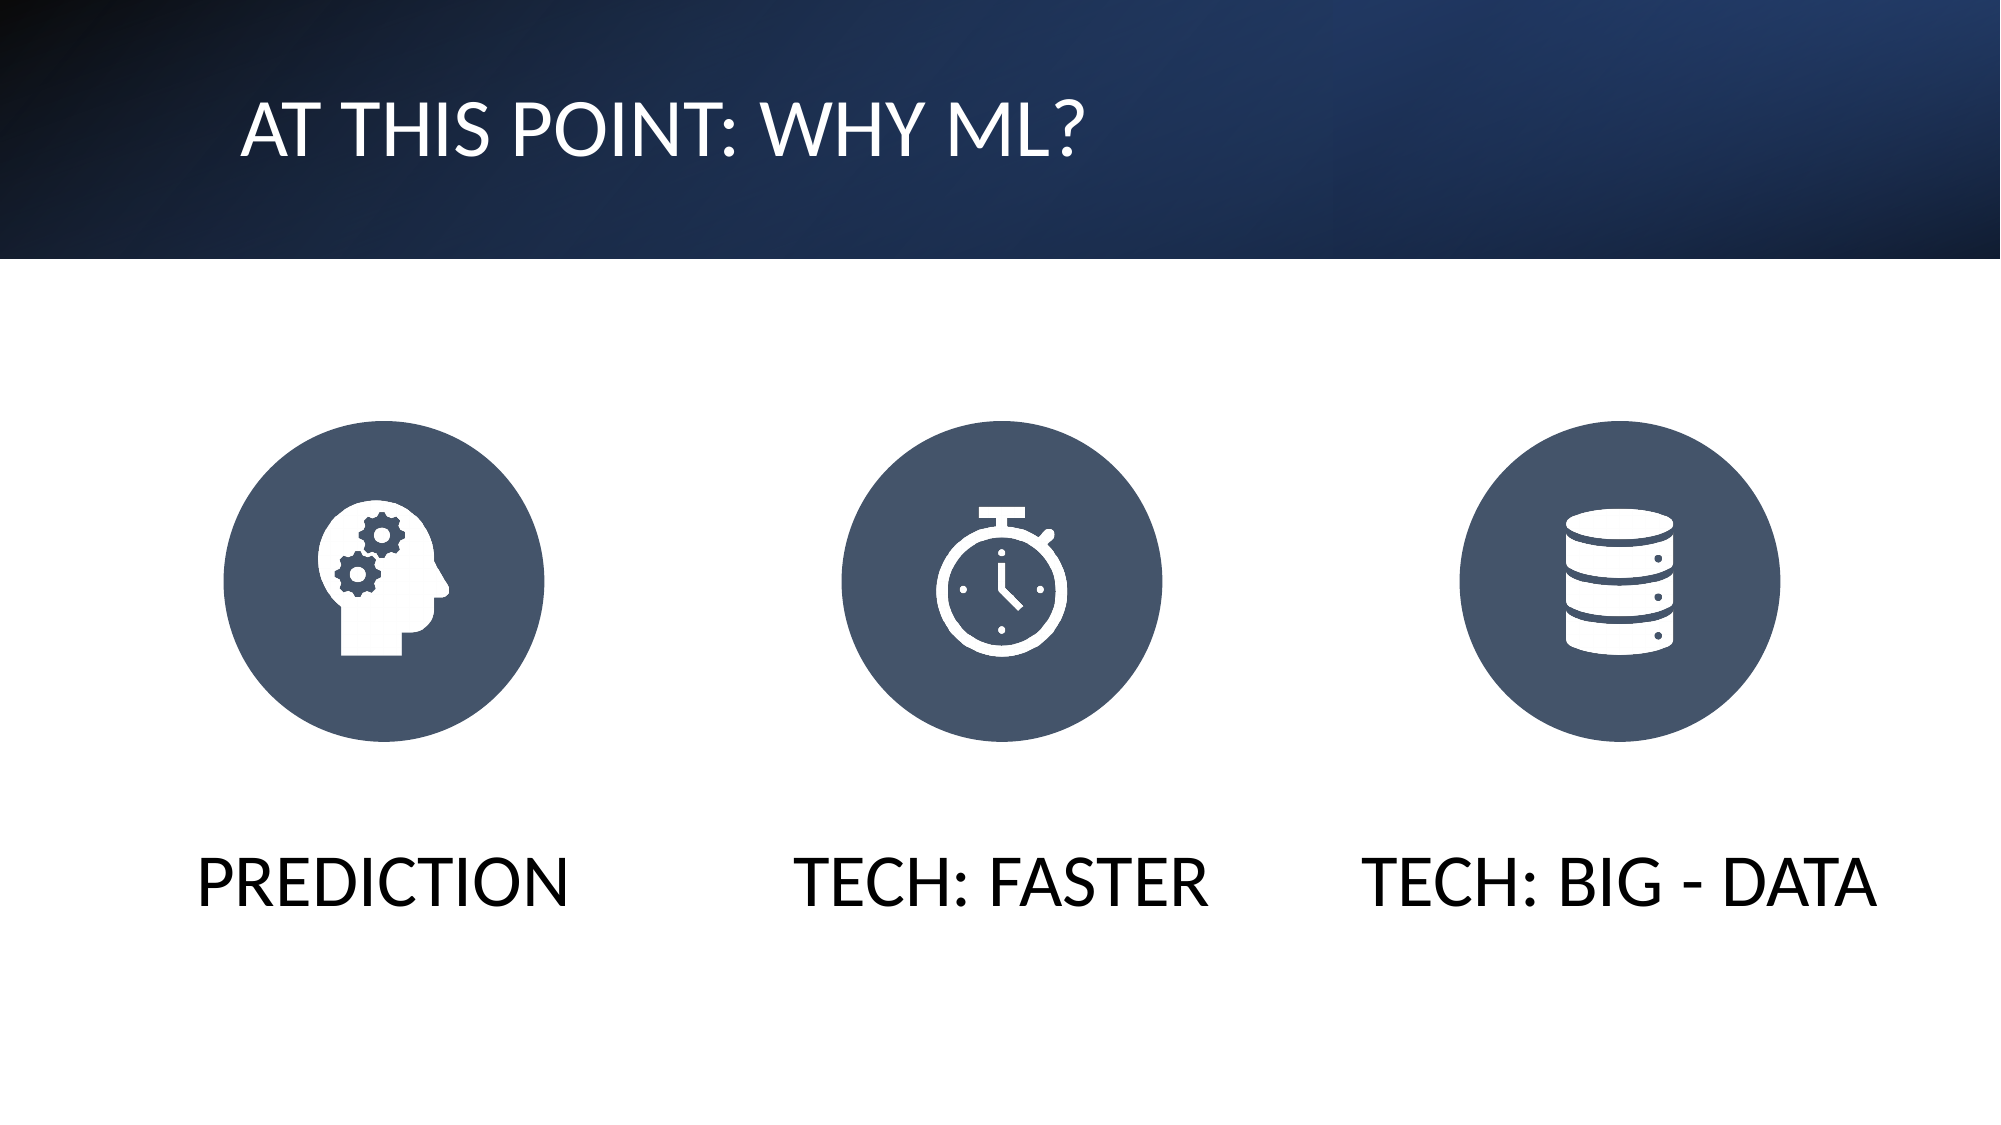

# AT THIS POINT: WHY ML?
Prediction
Tech: Faster
Tech: Big - Data